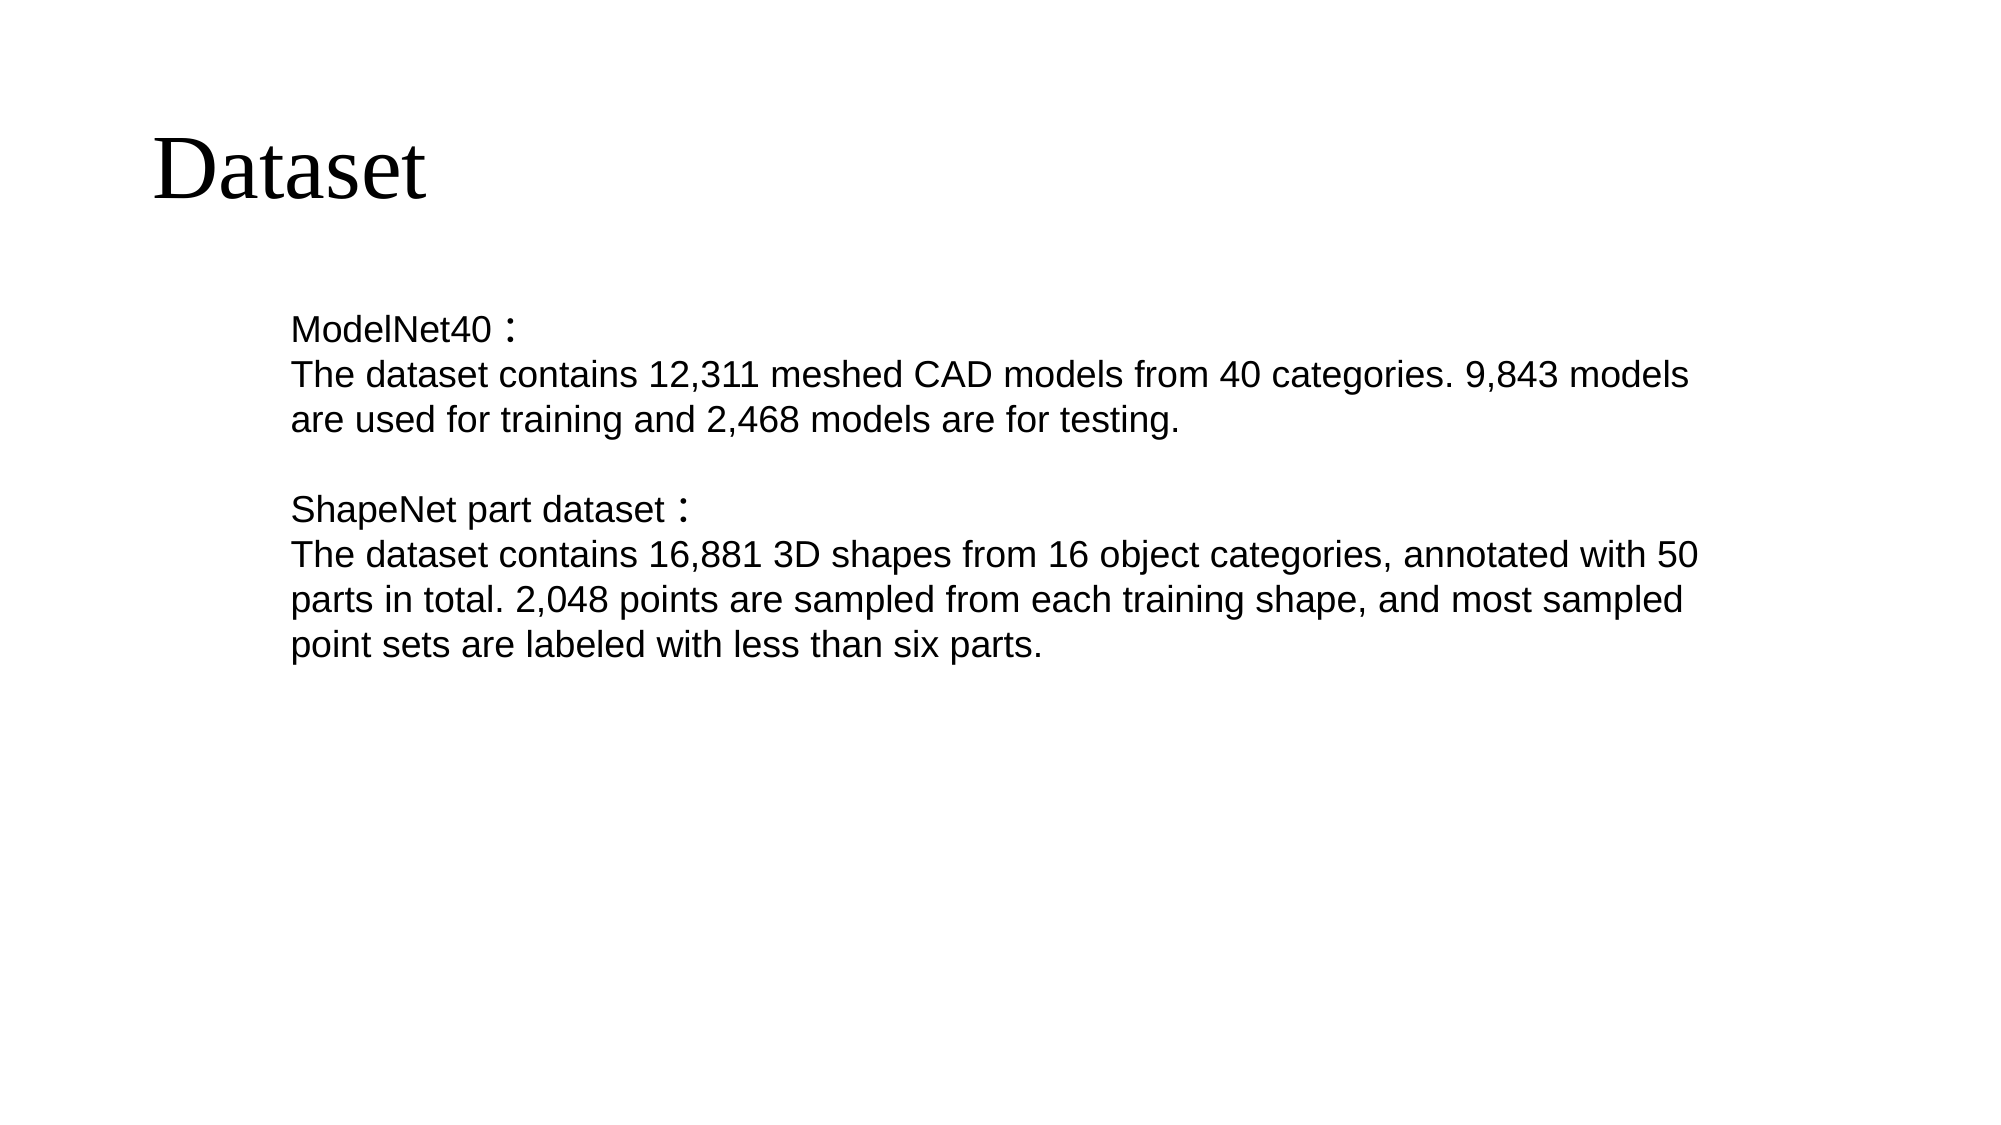

# Dataset
ModelNet40：
The dataset contains 12,311 meshed CAD models from 40 categories. 9,843 models
are used for training and 2,468 models are for testing.

ShapeNet part dataset：
The dataset contains 16,881 3D shapes from 16 object categories, annotated with 50 parts in total. 2,048 points are sampled from each training shape, and most sampled point sets are labeled with less than six parts.